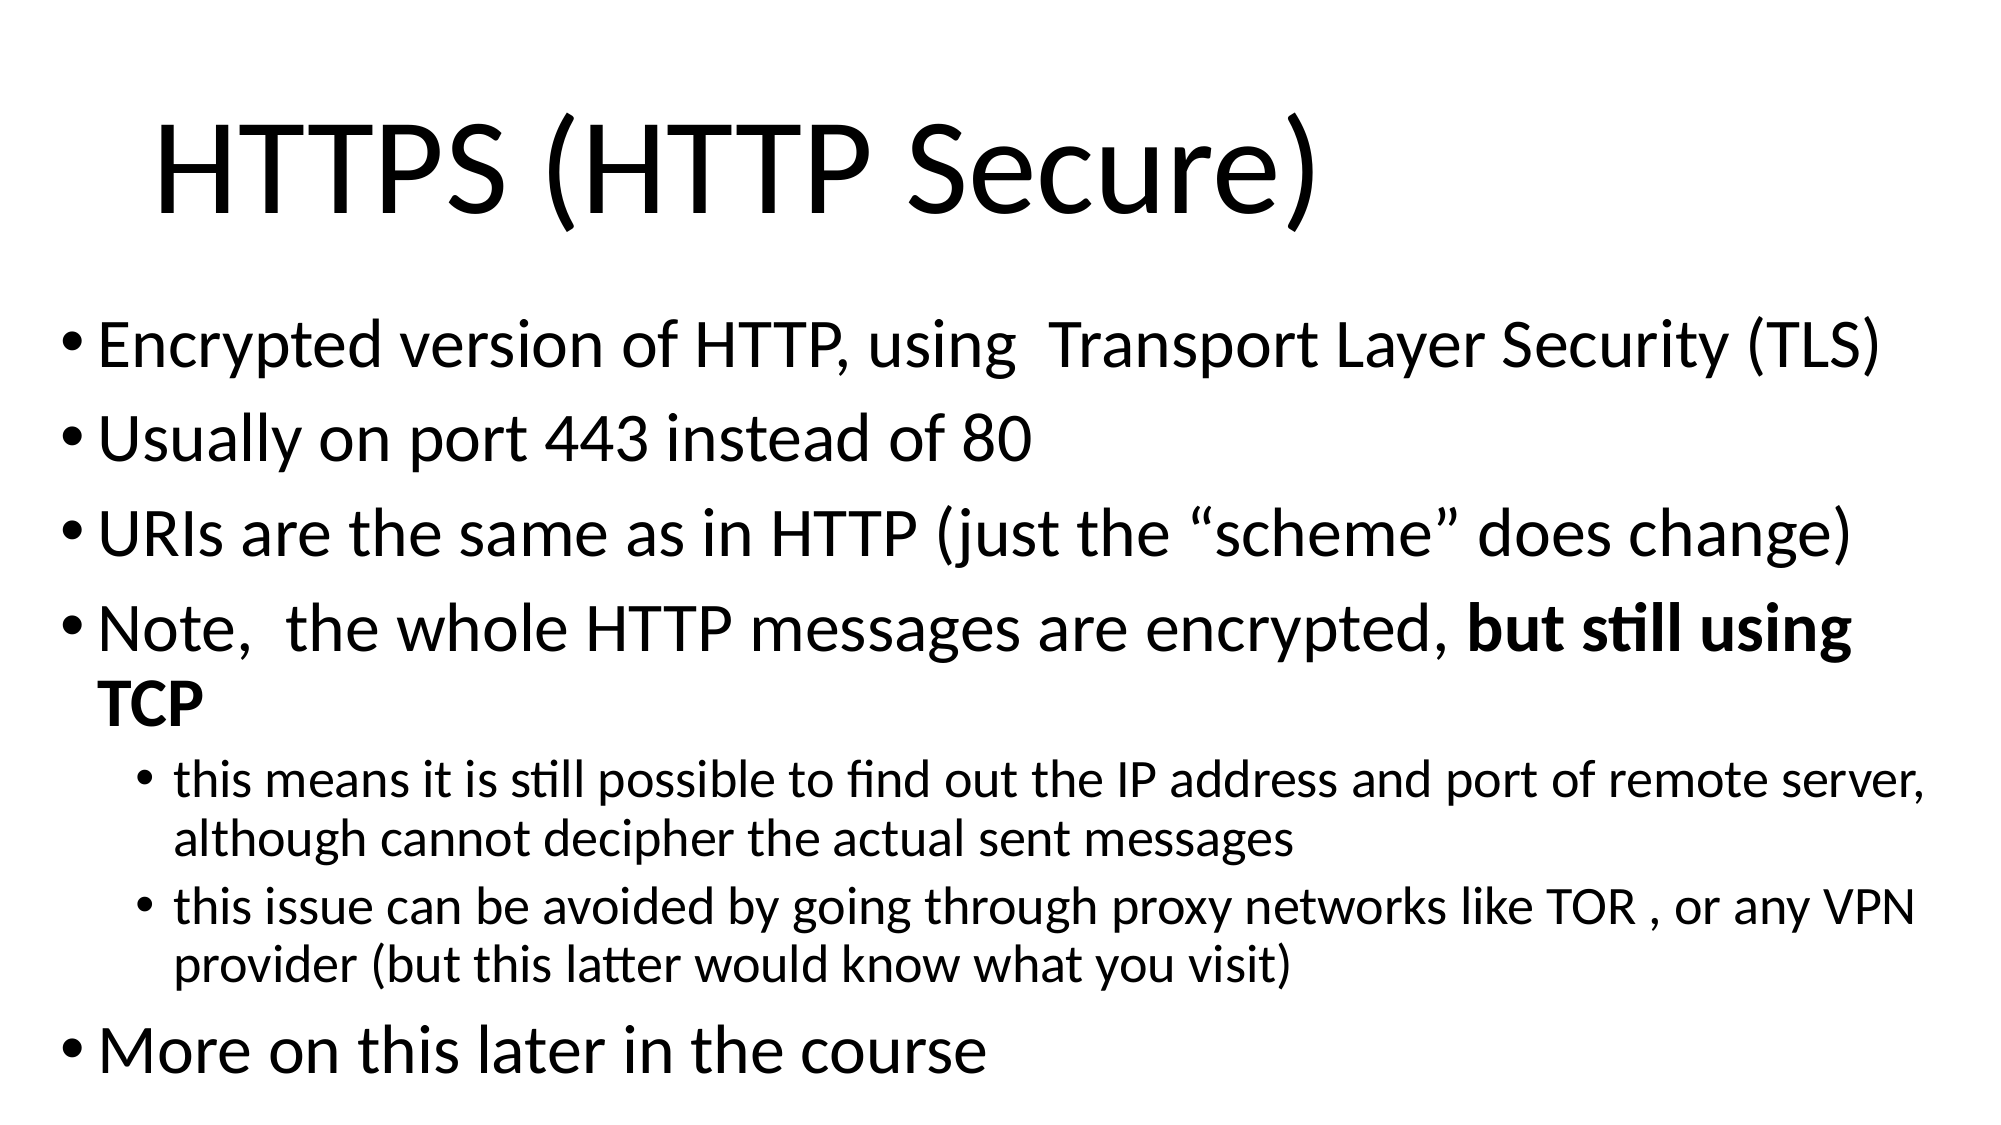

# HTTPS (HTTP Secure)
Encrypted version of HTTP, using  Transport Layer Security (TLS)
Usually on port 443 instead of 80
URIs are the same as in HTTP (just the “scheme” does change)
Note,  the whole HTTP messages are encrypted, but still using TCP
this means it is still possible to find out the IP address and port of remote server, although cannot decipher the actual sent messages
this issue can be avoided by going through proxy networks like TOR , or any VPN provider (but this latter would know what you visit)
More on this later in the course